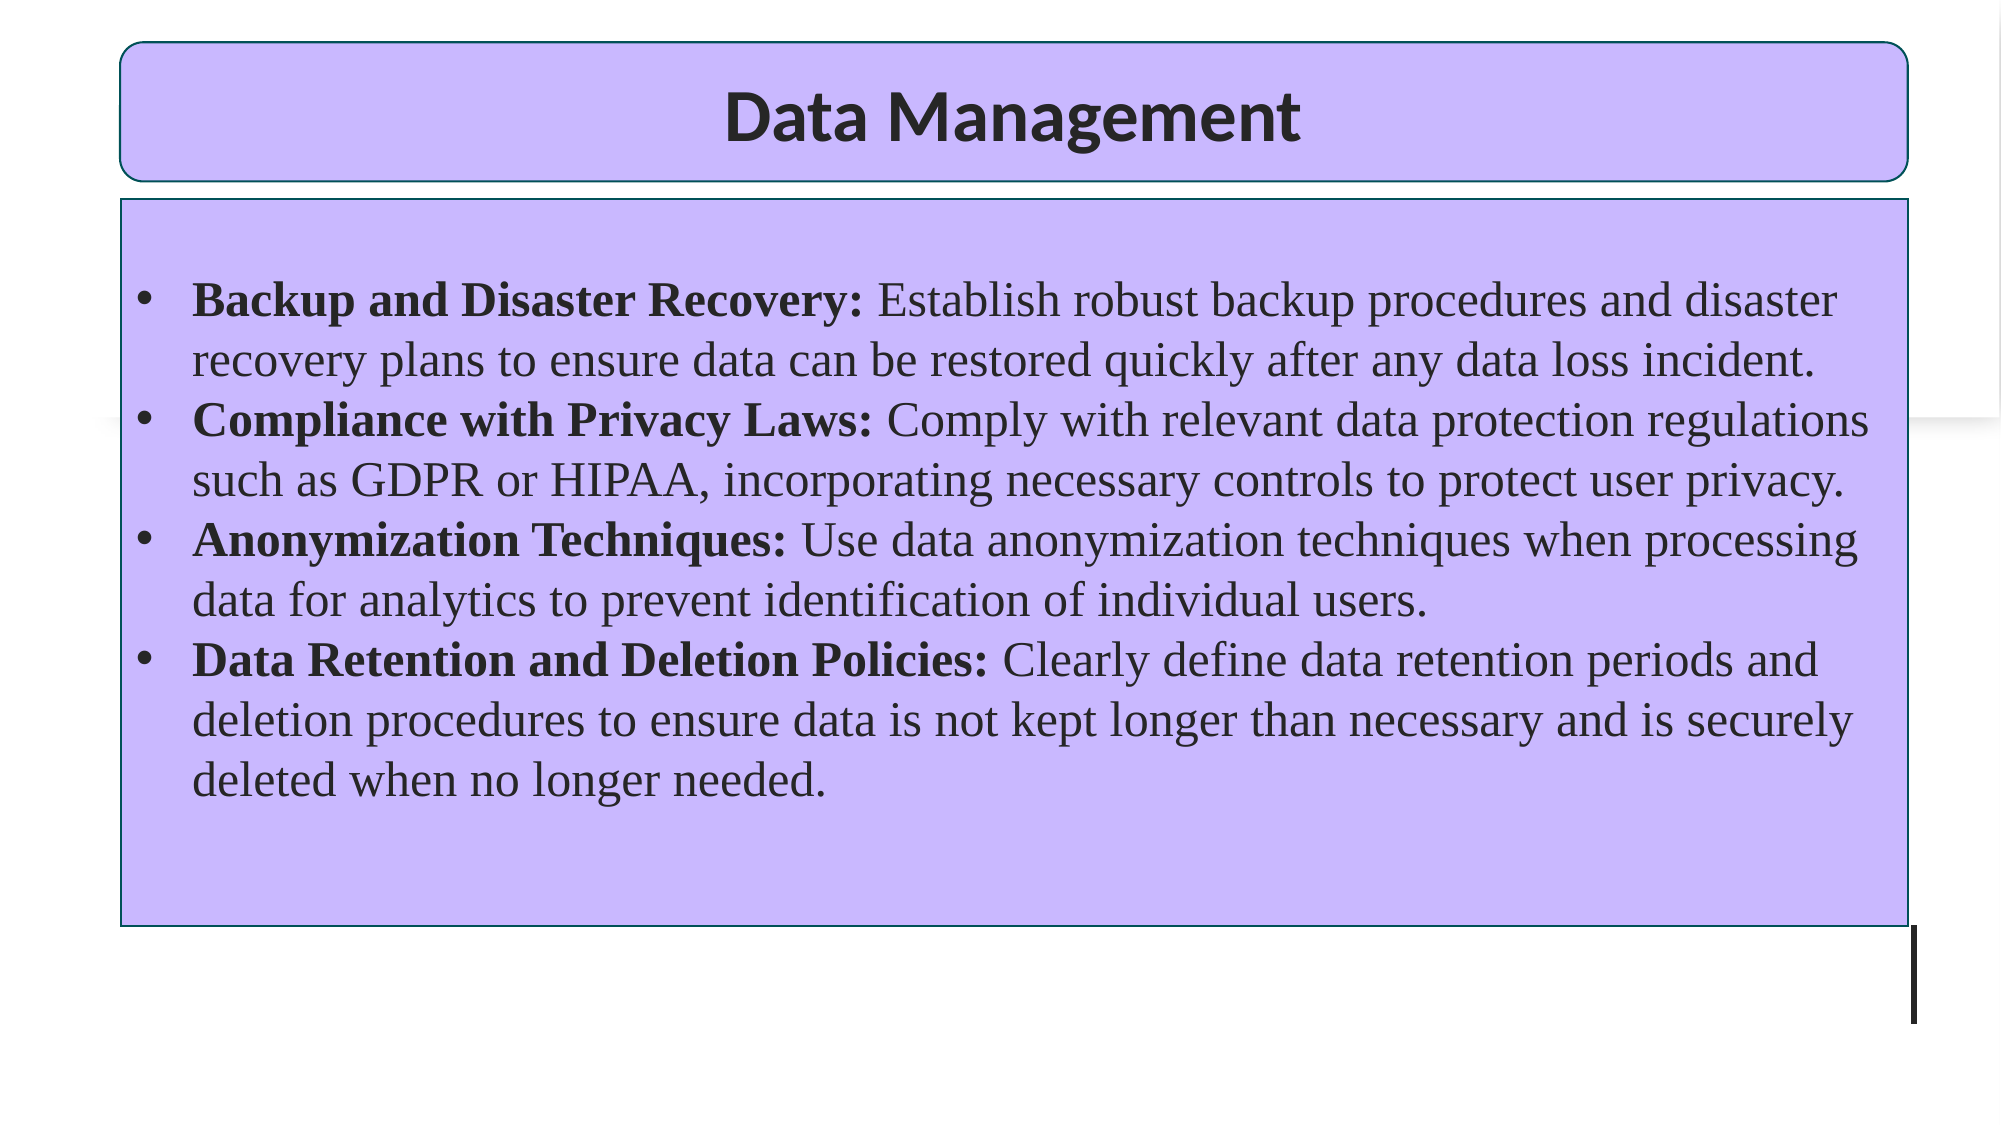

Data Management

Backup and Disaster Recovery: Establish robust backup procedures and disaster recovery plans to ensure data can be restored quickly after any data loss incident.
Compliance with Privacy Laws: Comply with relevant data protection regulations such as GDPR or HIPAA, incorporating necessary controls to protect user privacy.
Anonymization Techniques: Use data anonymization techniques when processing data for analytics to prevent identification of individual users.
Data Retention and Deletion Policies: Clearly define data retention periods and deletion procedures to ensure data is not kept longer than necessary and is securely deleted when no longer needed.